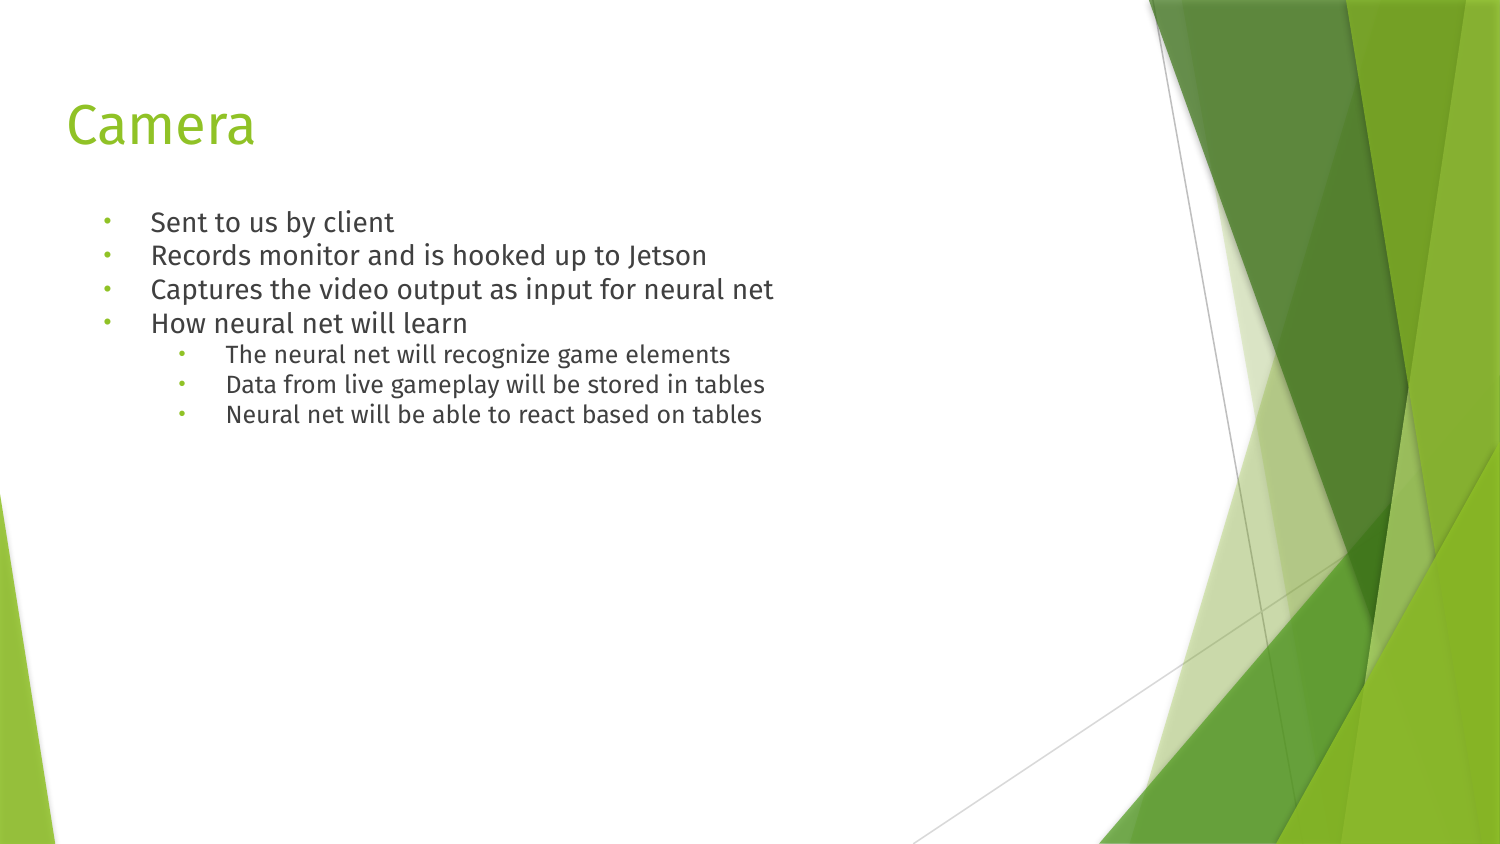

# Camera
Sent to us by client
Records monitor and is hooked up to Jetson
Captures the video output as input for neural net
How neural net will learn
The neural net will recognize game elements
Data from live gameplay will be stored in tables
Neural net will be able to react based on tables